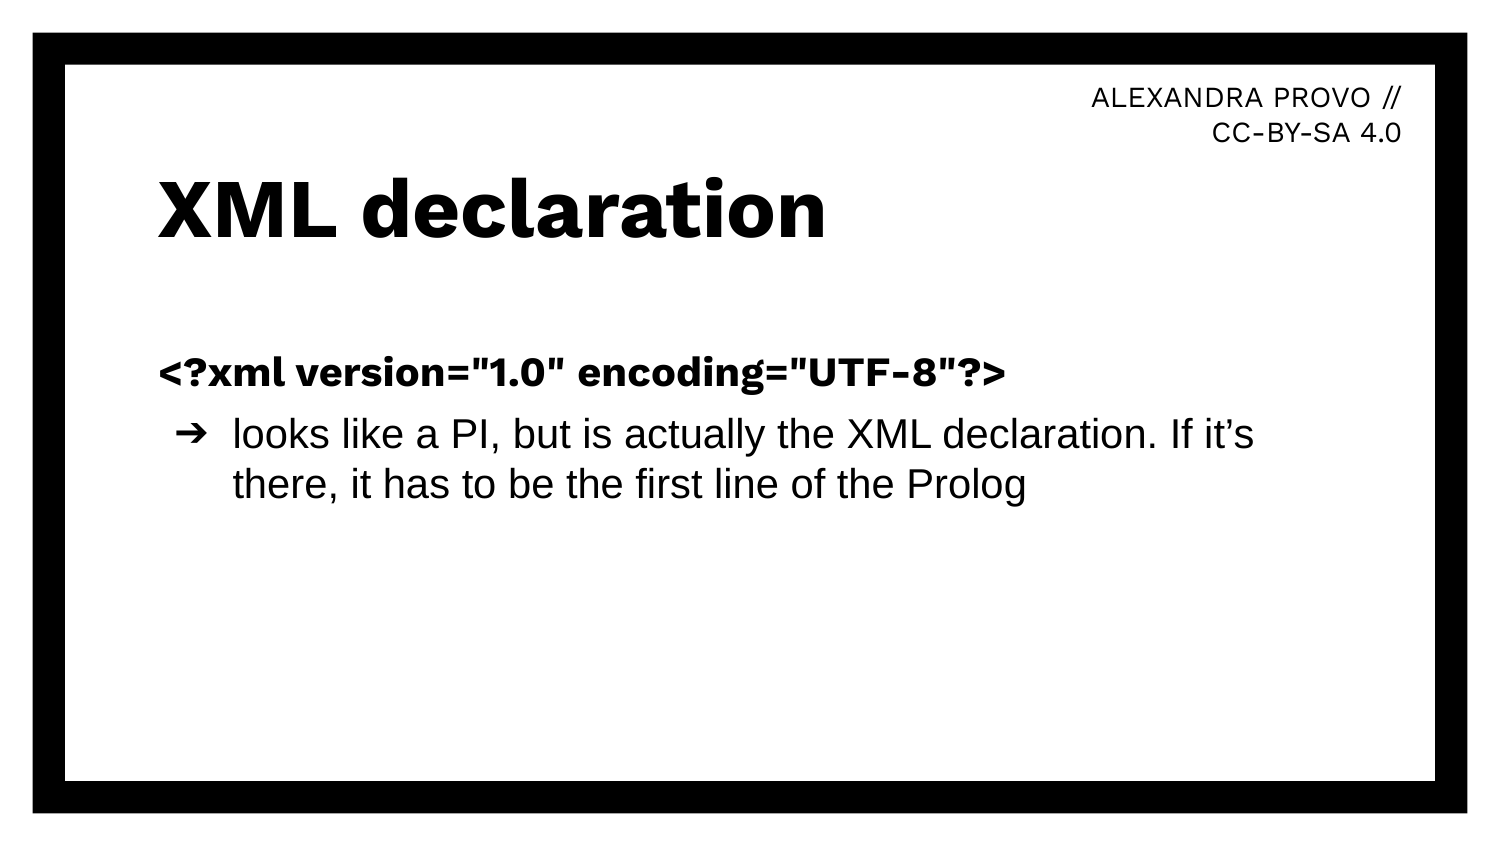

# XML declaration
<?xml version="1.0" encoding="UTF-8"?>
looks like a PI, but is actually the XML declaration. If it’s there, it has to be the first line of the Prolog